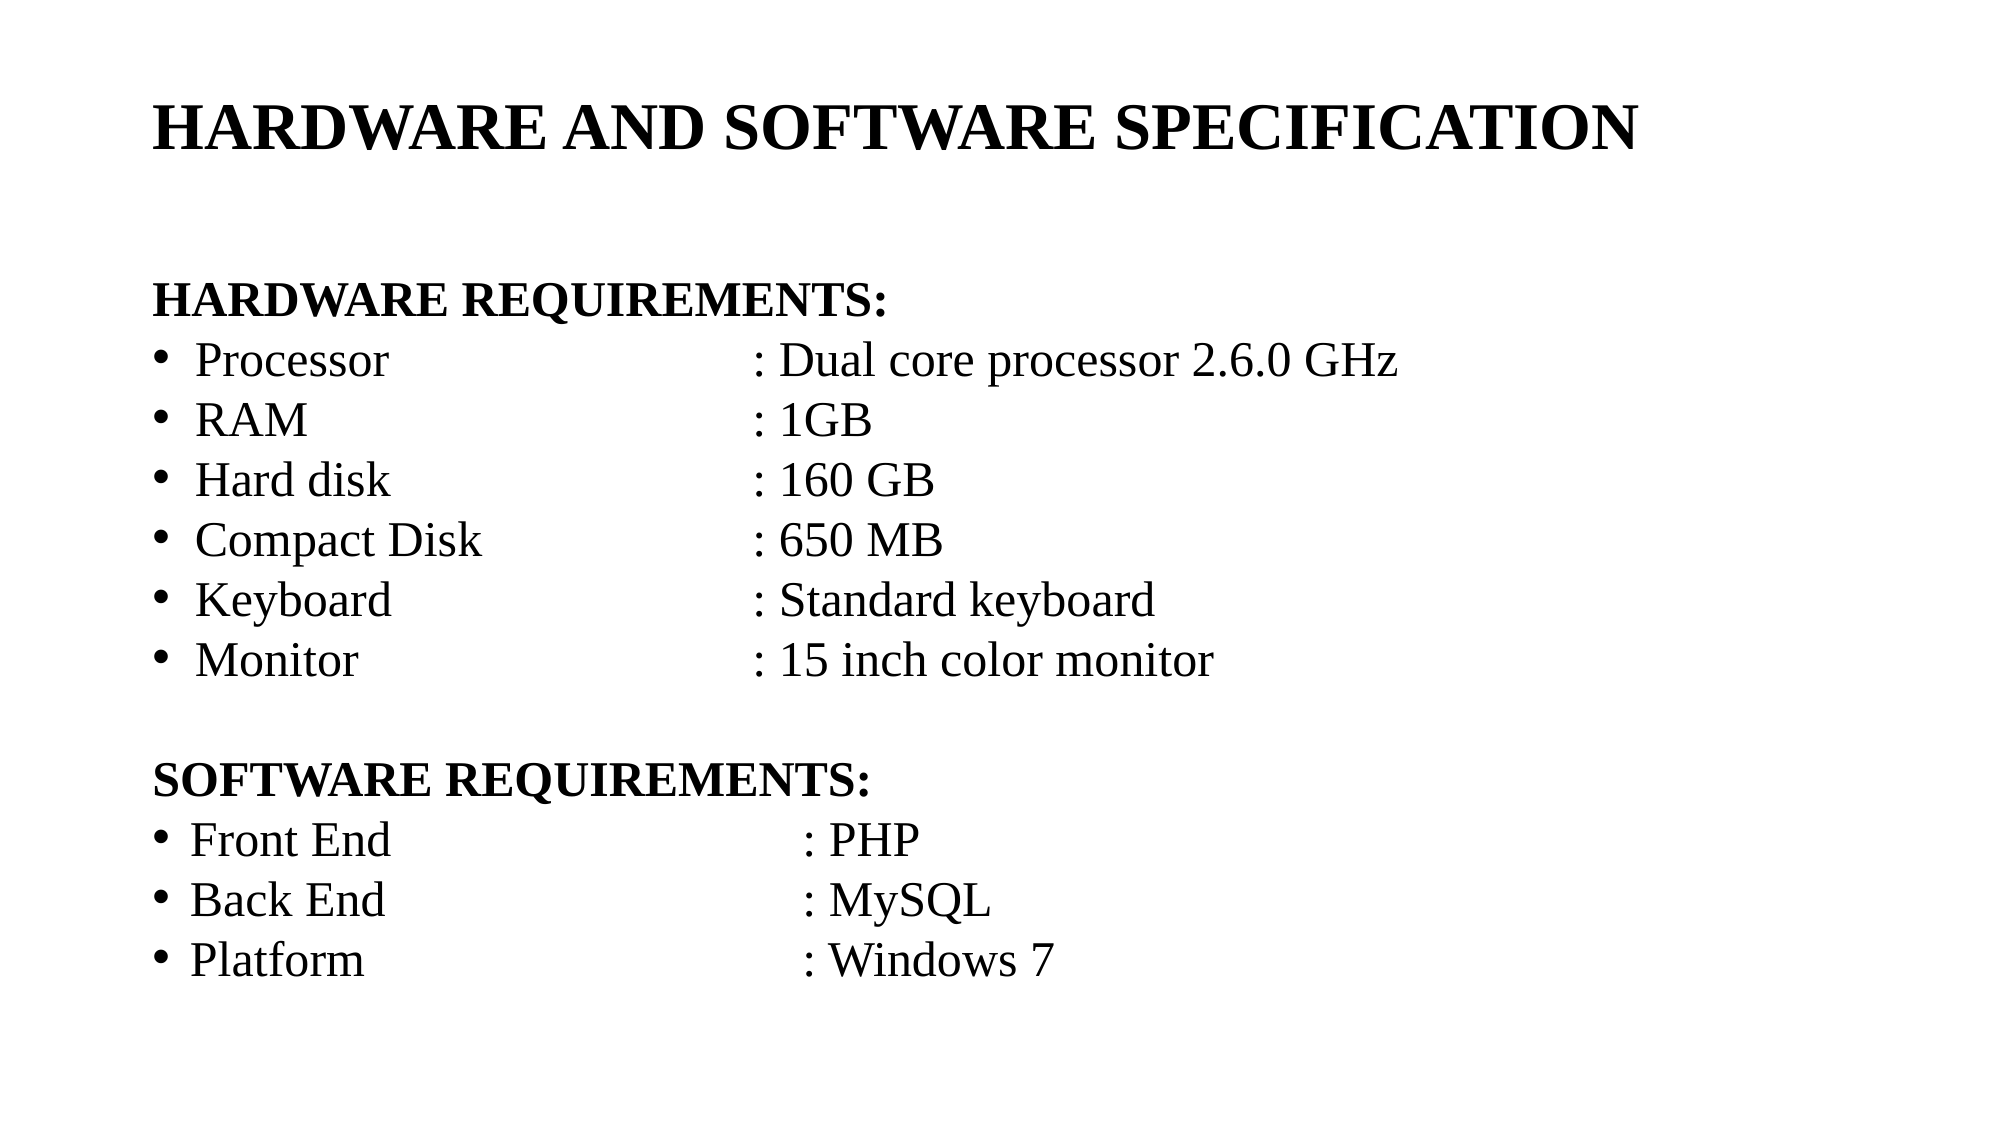

# HARDWARE AND SOFTWARE SPECIFICATION
HARDWARE REQUIREMENTS:
  Processor        		: Dual core processor 2.6.0 GHz
  RAM  	            	: 1GB
  Hard disk        		: 160 GB
  Compact Disk 		: 650 MB
  Keyboard        		: Standard keyboard
  Monitor           		: 15 inch color monitor

SOFTWARE REQUIREMENTS:
Front End 		          	 : PHP
Back End			 : MySQL
Platform		          	 : Windows 7